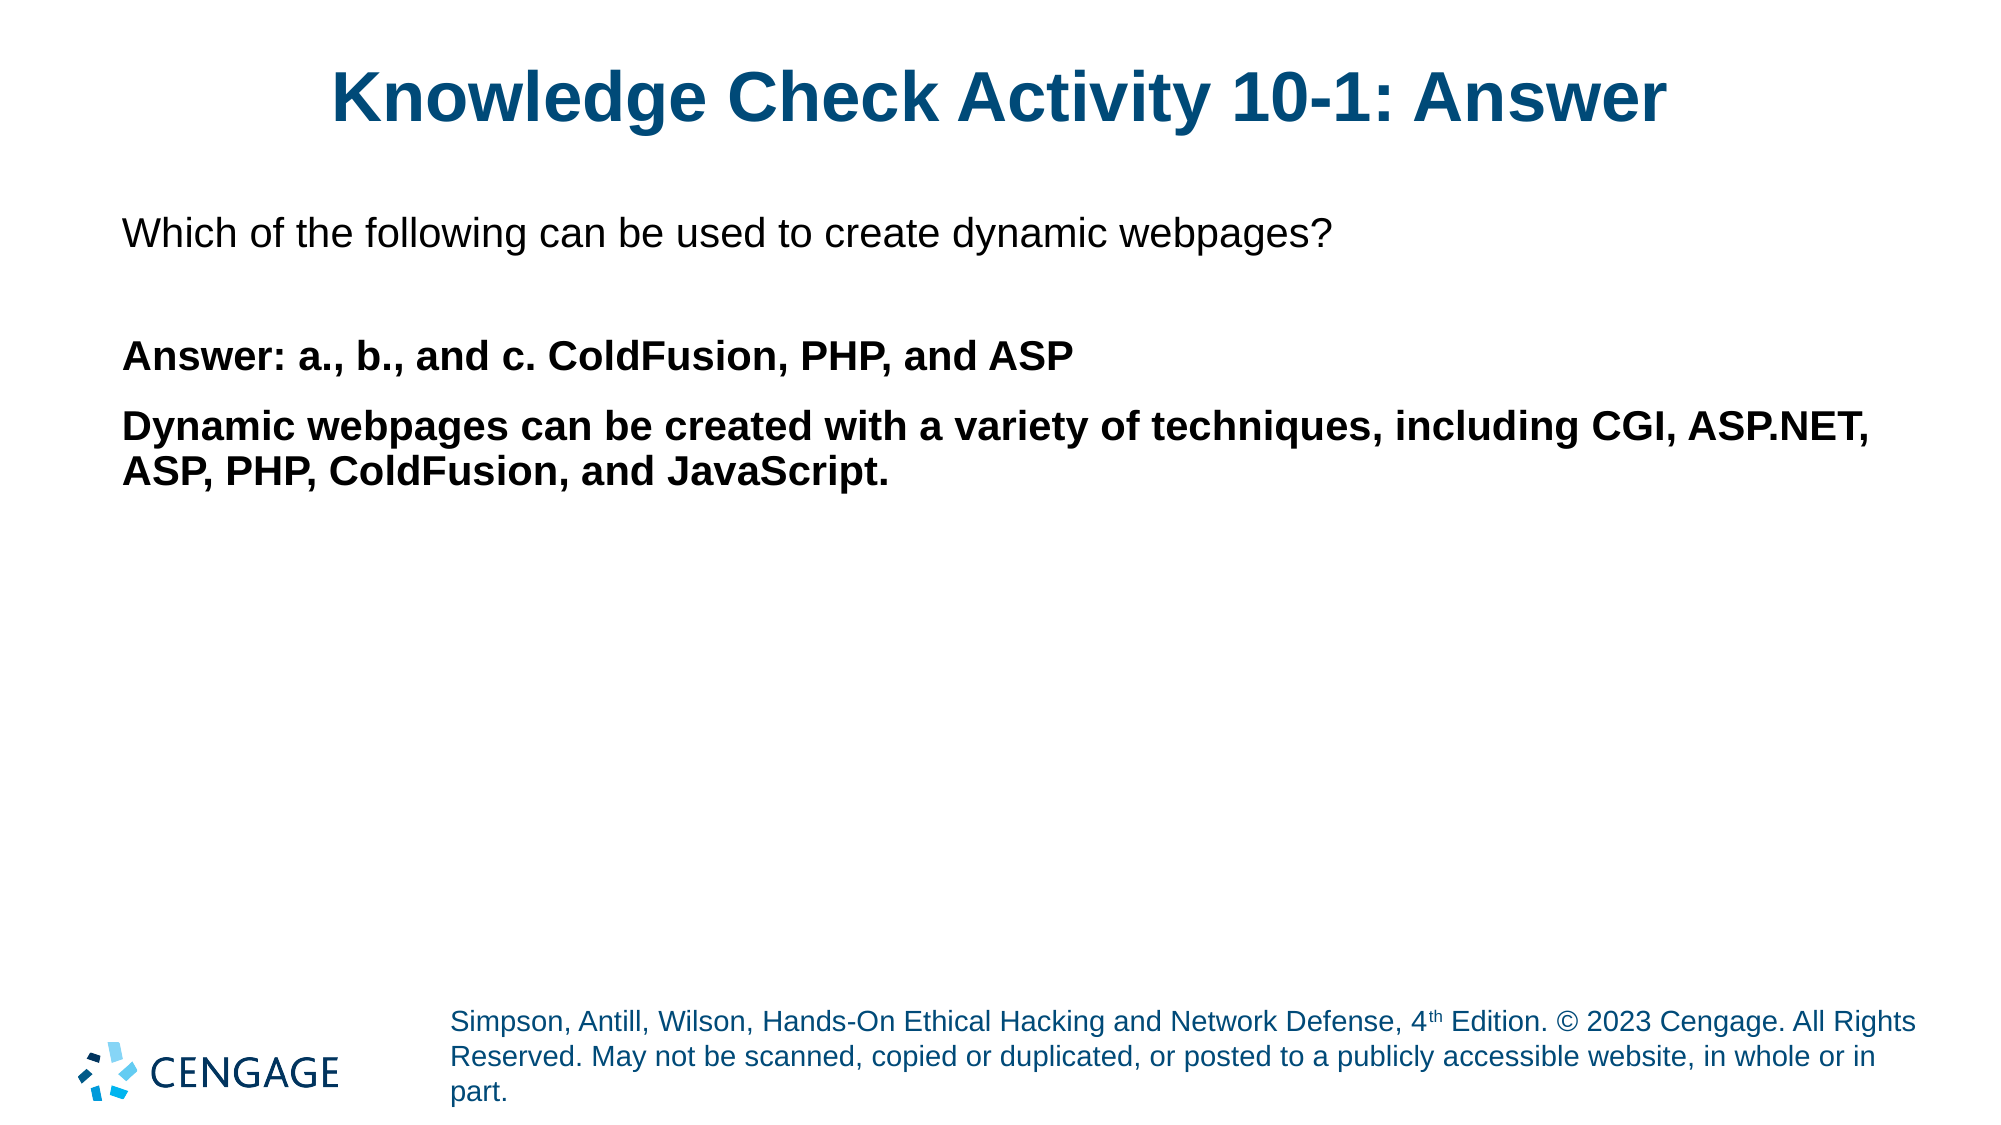

# Knowledge Check Activity 10-1: Answer
Which of the following can be used to create dynamic webpages?

Answer: a., b., and c. ColdFusion, PHP, and ASP
Dynamic webpages can be created with a variety of techniques, including CGI, ASP.NET, ASP, PHP, ColdFusion, and JavaScript.